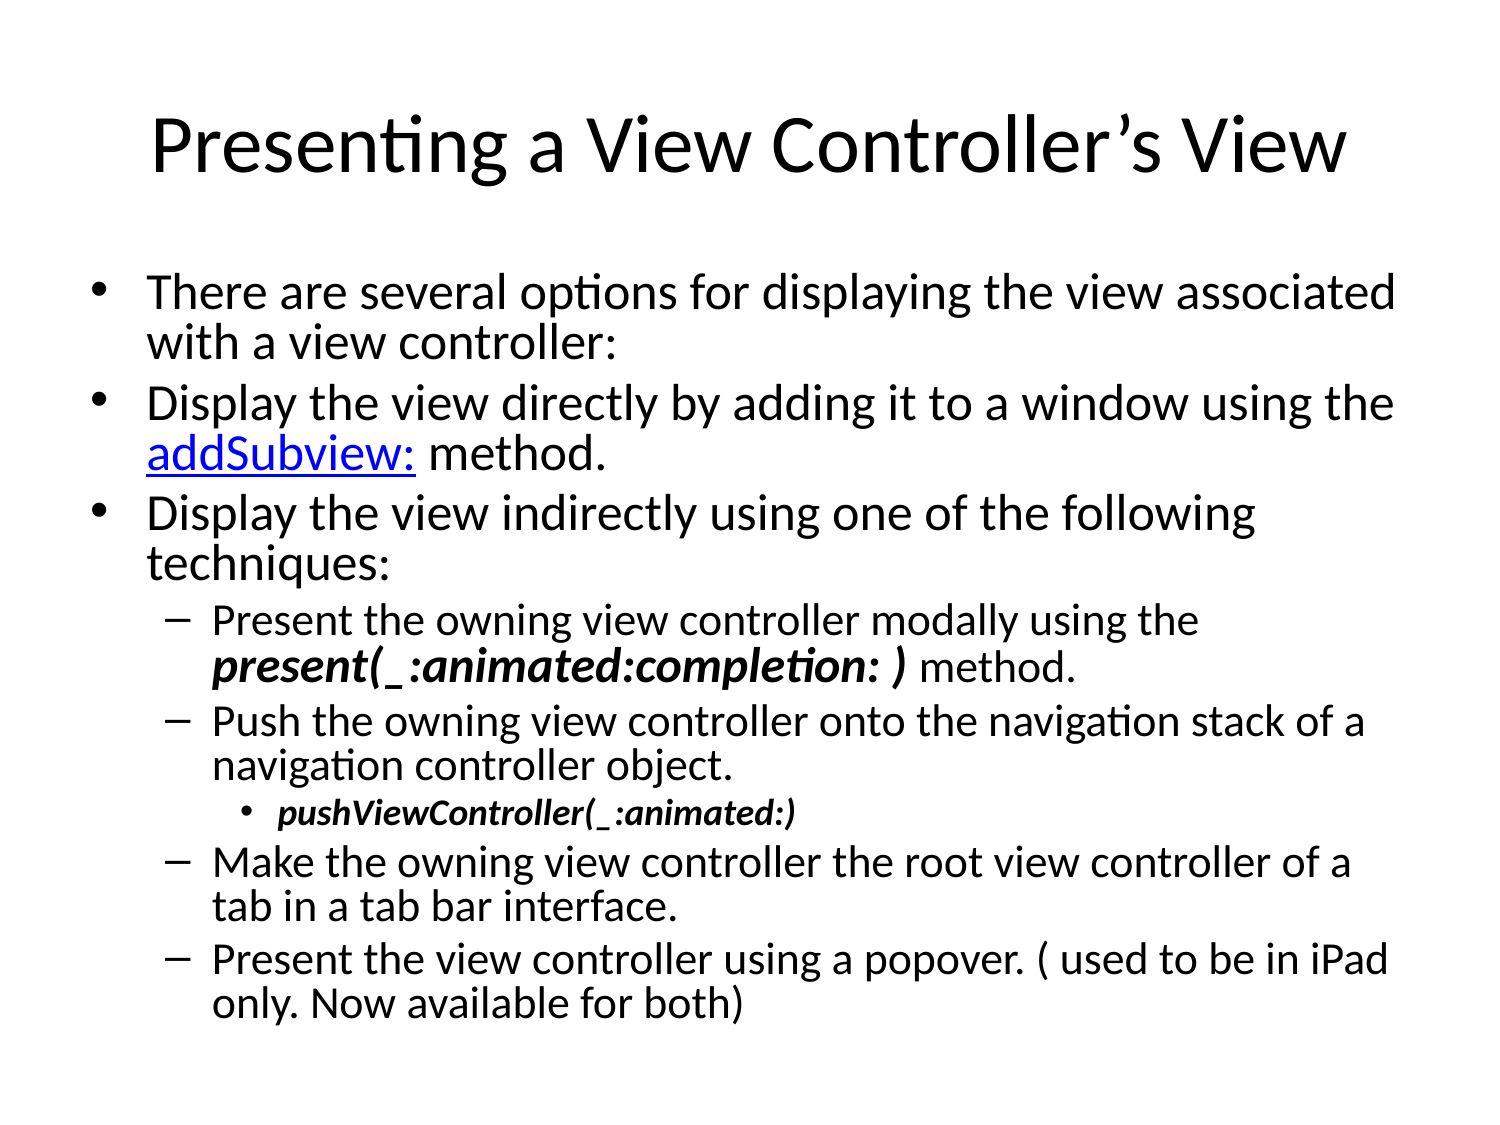

# Presenting a View Controller’s View
There are several options for displaying the view associated with a view controller:
Display the view directly by adding it to a window using the addSubview: method.
Display the view indirectly using one of the following techniques:
Present the owning view controller modally using the present(_:animated:completion: ) method.
Push the owning view controller onto the navigation stack of a navigation controller object.
pushViewController(_:animated:)
Make the owning view controller the root view controller of a tab in a tab bar interface.
Present the view controller using a popover. ( used to be in iPad only. Now available for both)